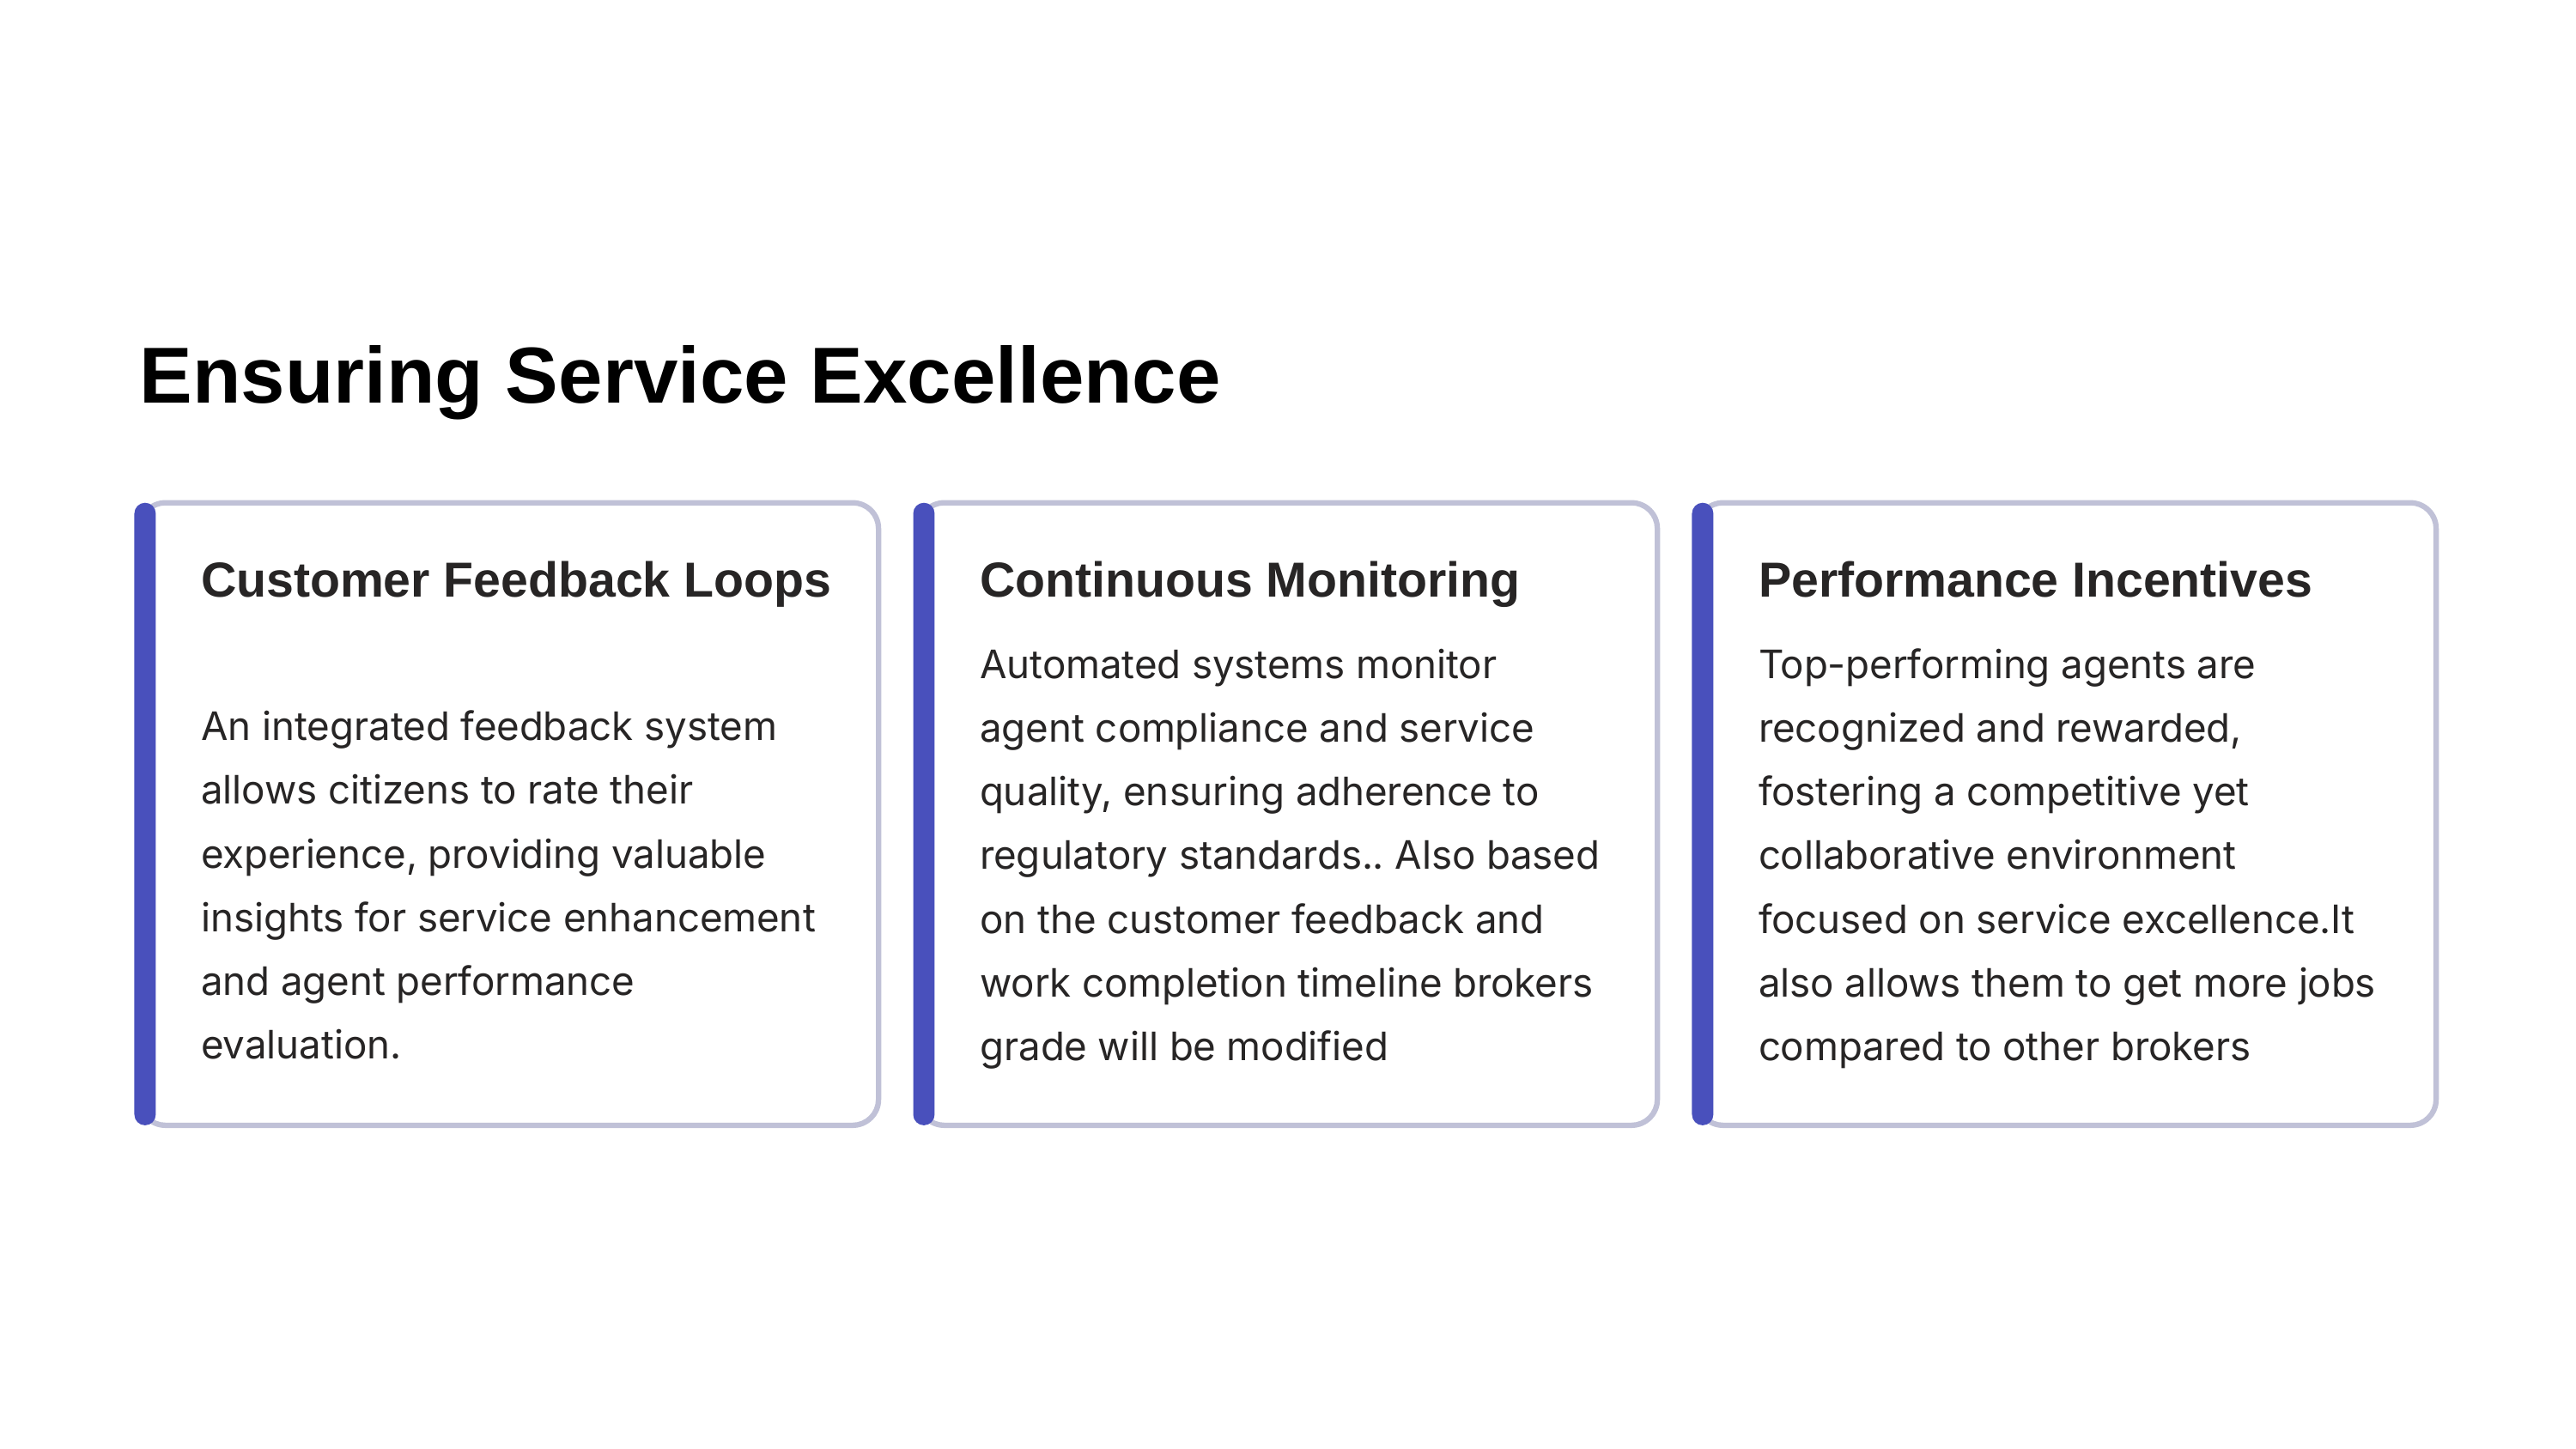

Ensuring Service Excellence

Customer Feedback Loops
Continuous Monitoring
Performance Incentives
Automated systems monitor agent compliance and service quality, ensuring adherence to regulatory standards.. Also based on the customer feedback and work completion timeline brokers grade will be modified
Top-performing agents are recognized and rewarded, fostering a competitive yet collaborative environment focused on service excellence.It also allows them to get more jobs compared to other brokers
An integrated feedback system allows citizens to rate their experience, providing valuable insights for service enhancement and agent performance evaluation.